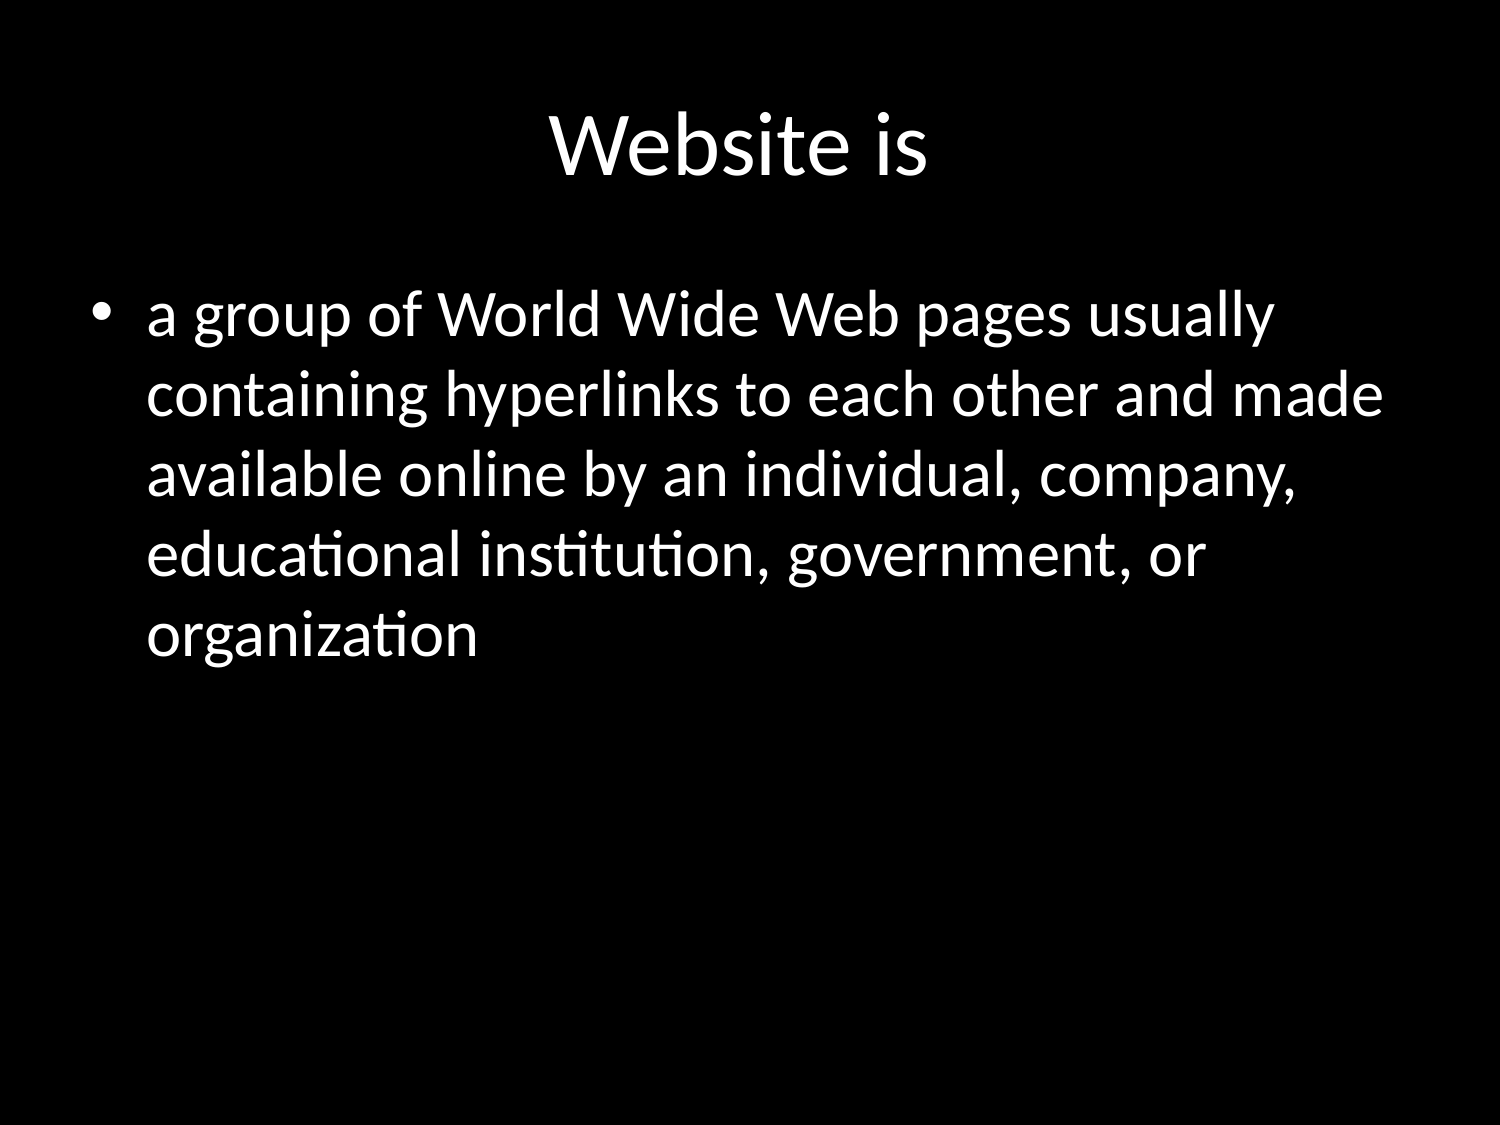

# Website is
a group of World Wide Web pages usually containing hyperlinks to each other and made available online by an individual, company, educational institution, government, or organization